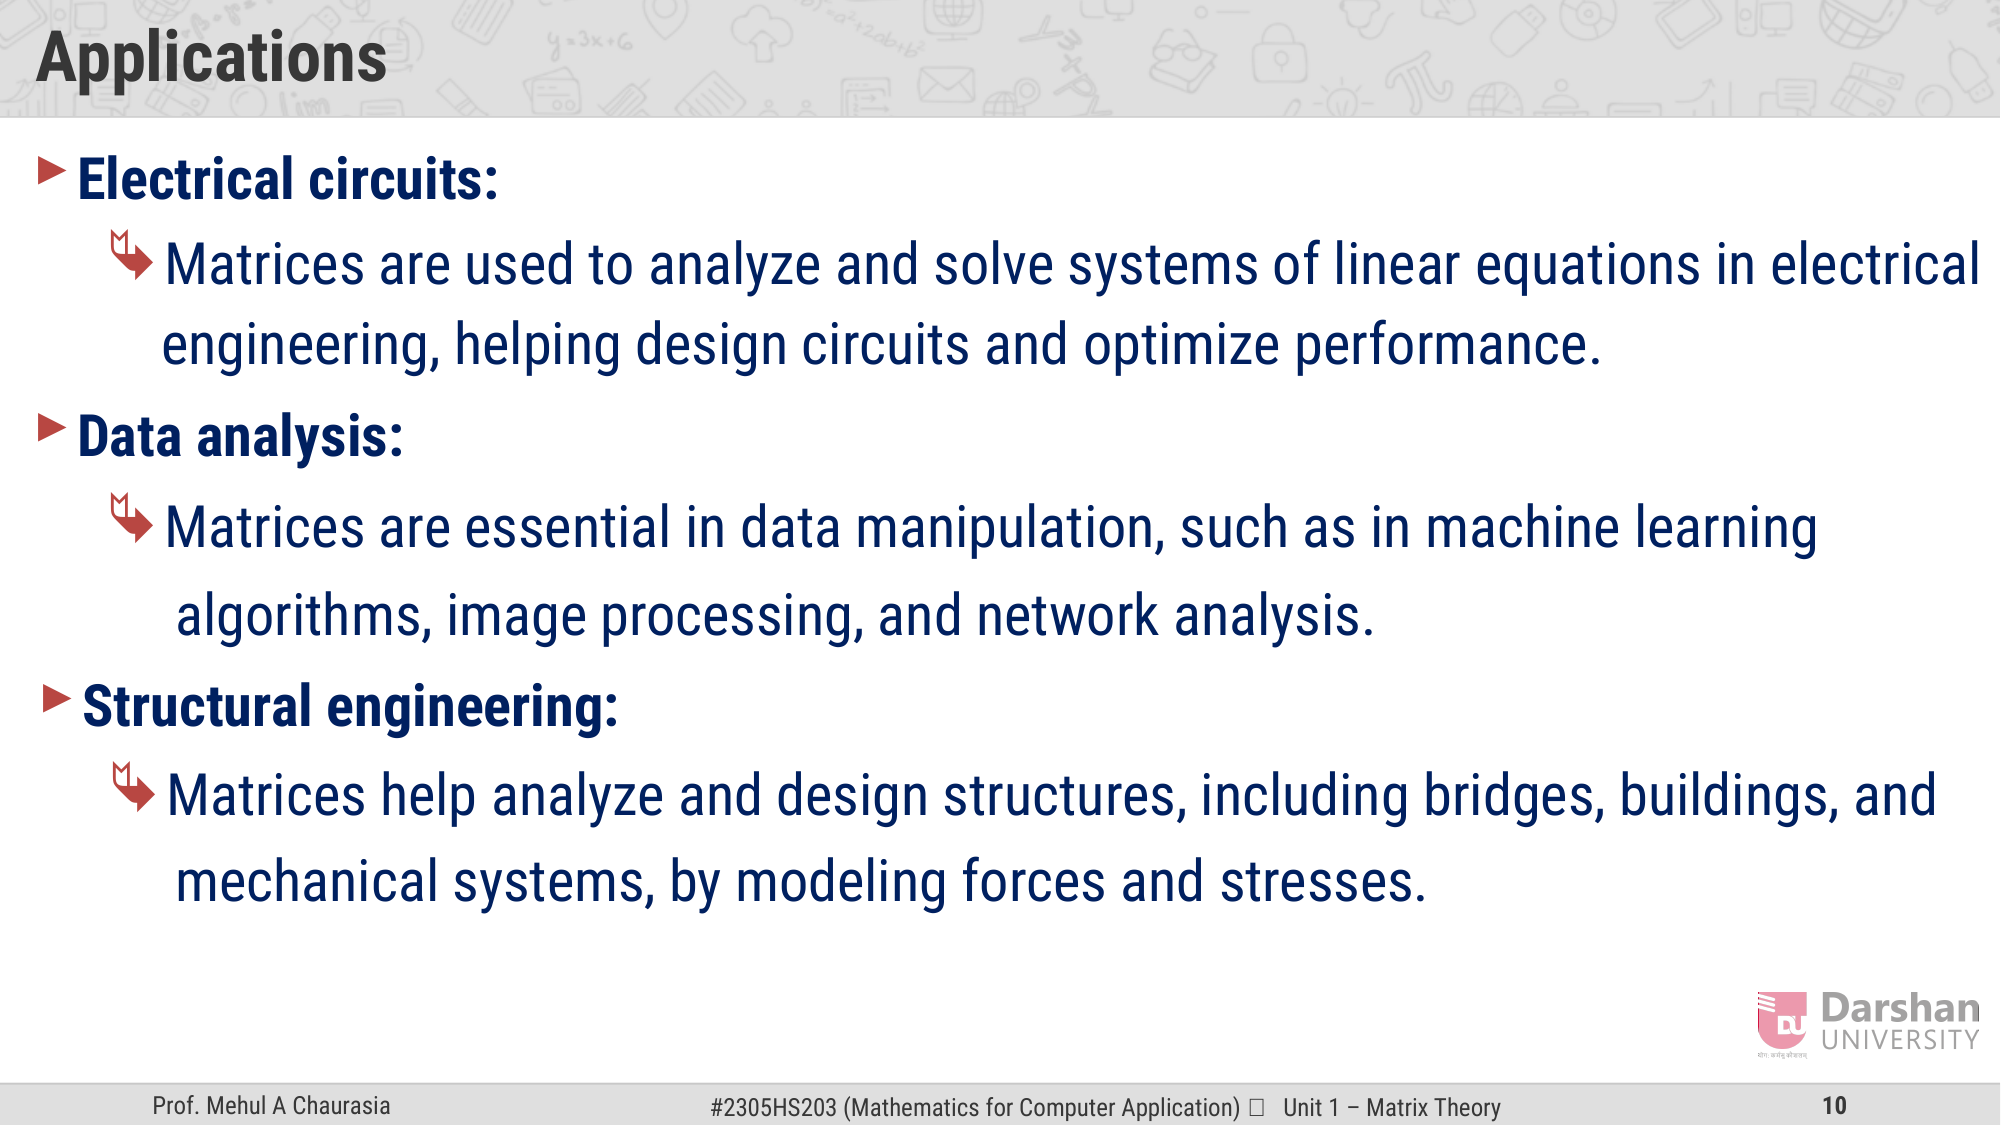

# Applications
Electrical circuits:
Matrices are used to analyze and solve systems of linear equations in electrical
engineering, helping design circuits and optimize performance.
Data analysis:
Matrices are essential in data manipulation, such as in machine learning
algorithms, image processing, and network analysis.
Structural engineering:
Matrices help analyze and design structures, including bridges, buildings, and
mechanical systems, by modeling forces and stresses.